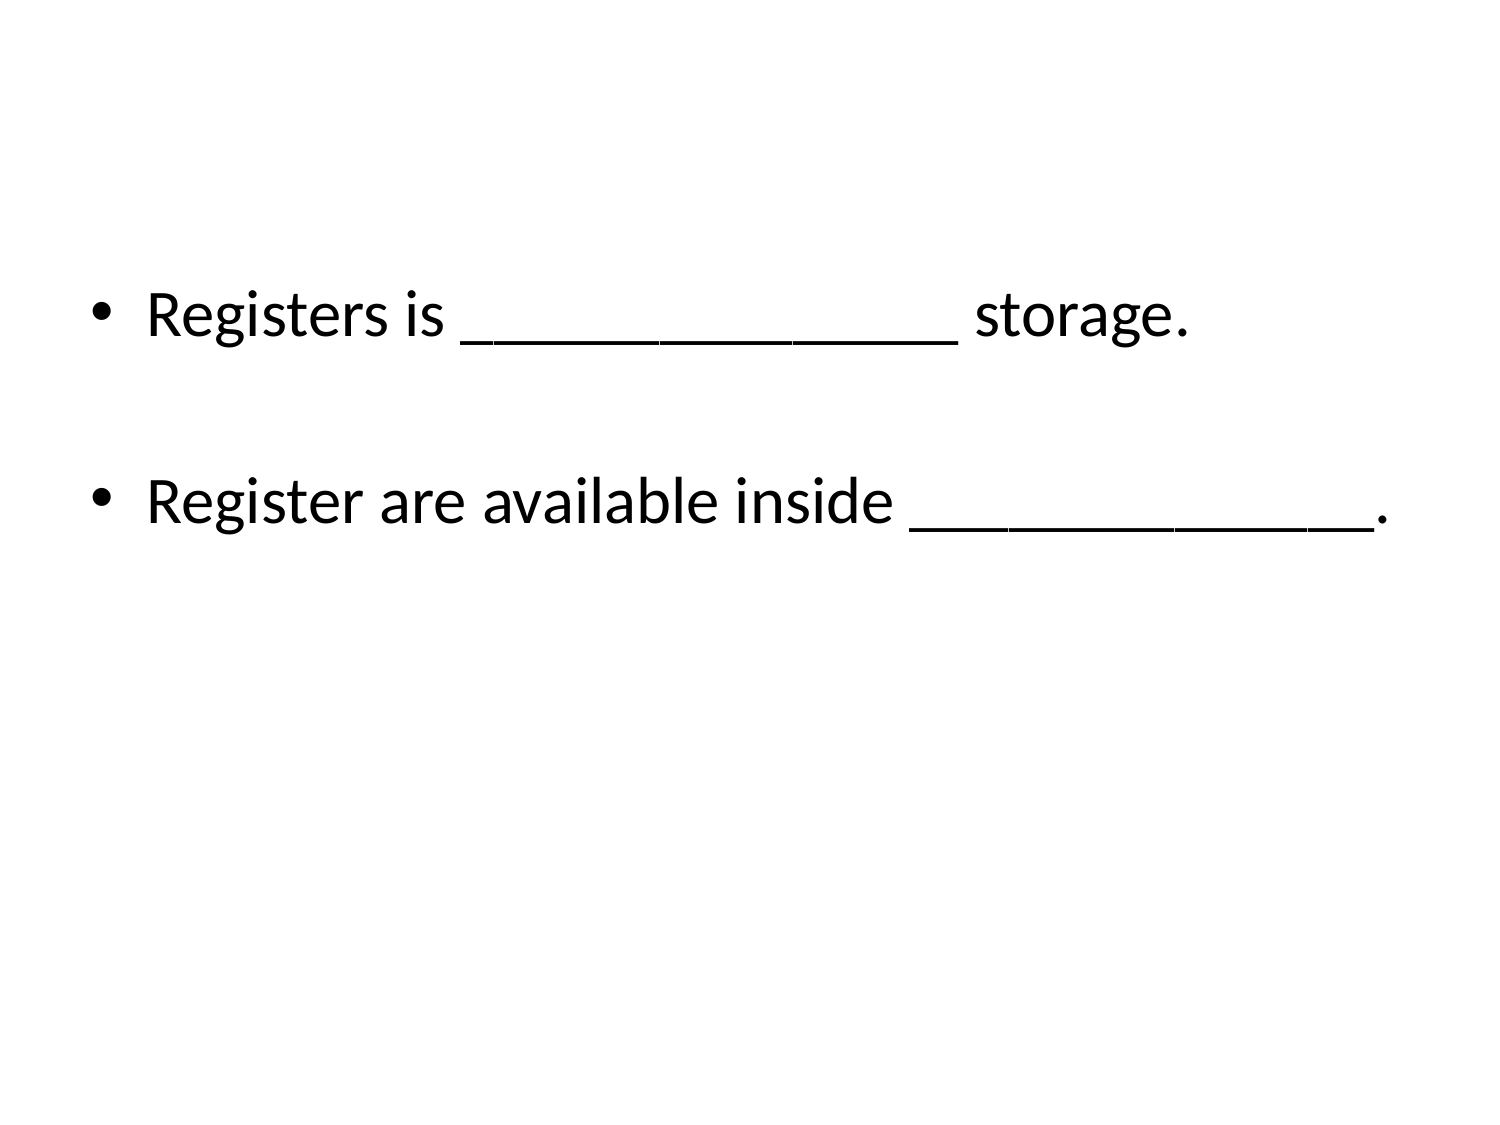

#
Registers is _______________ storage.

Register are available inside ______________.